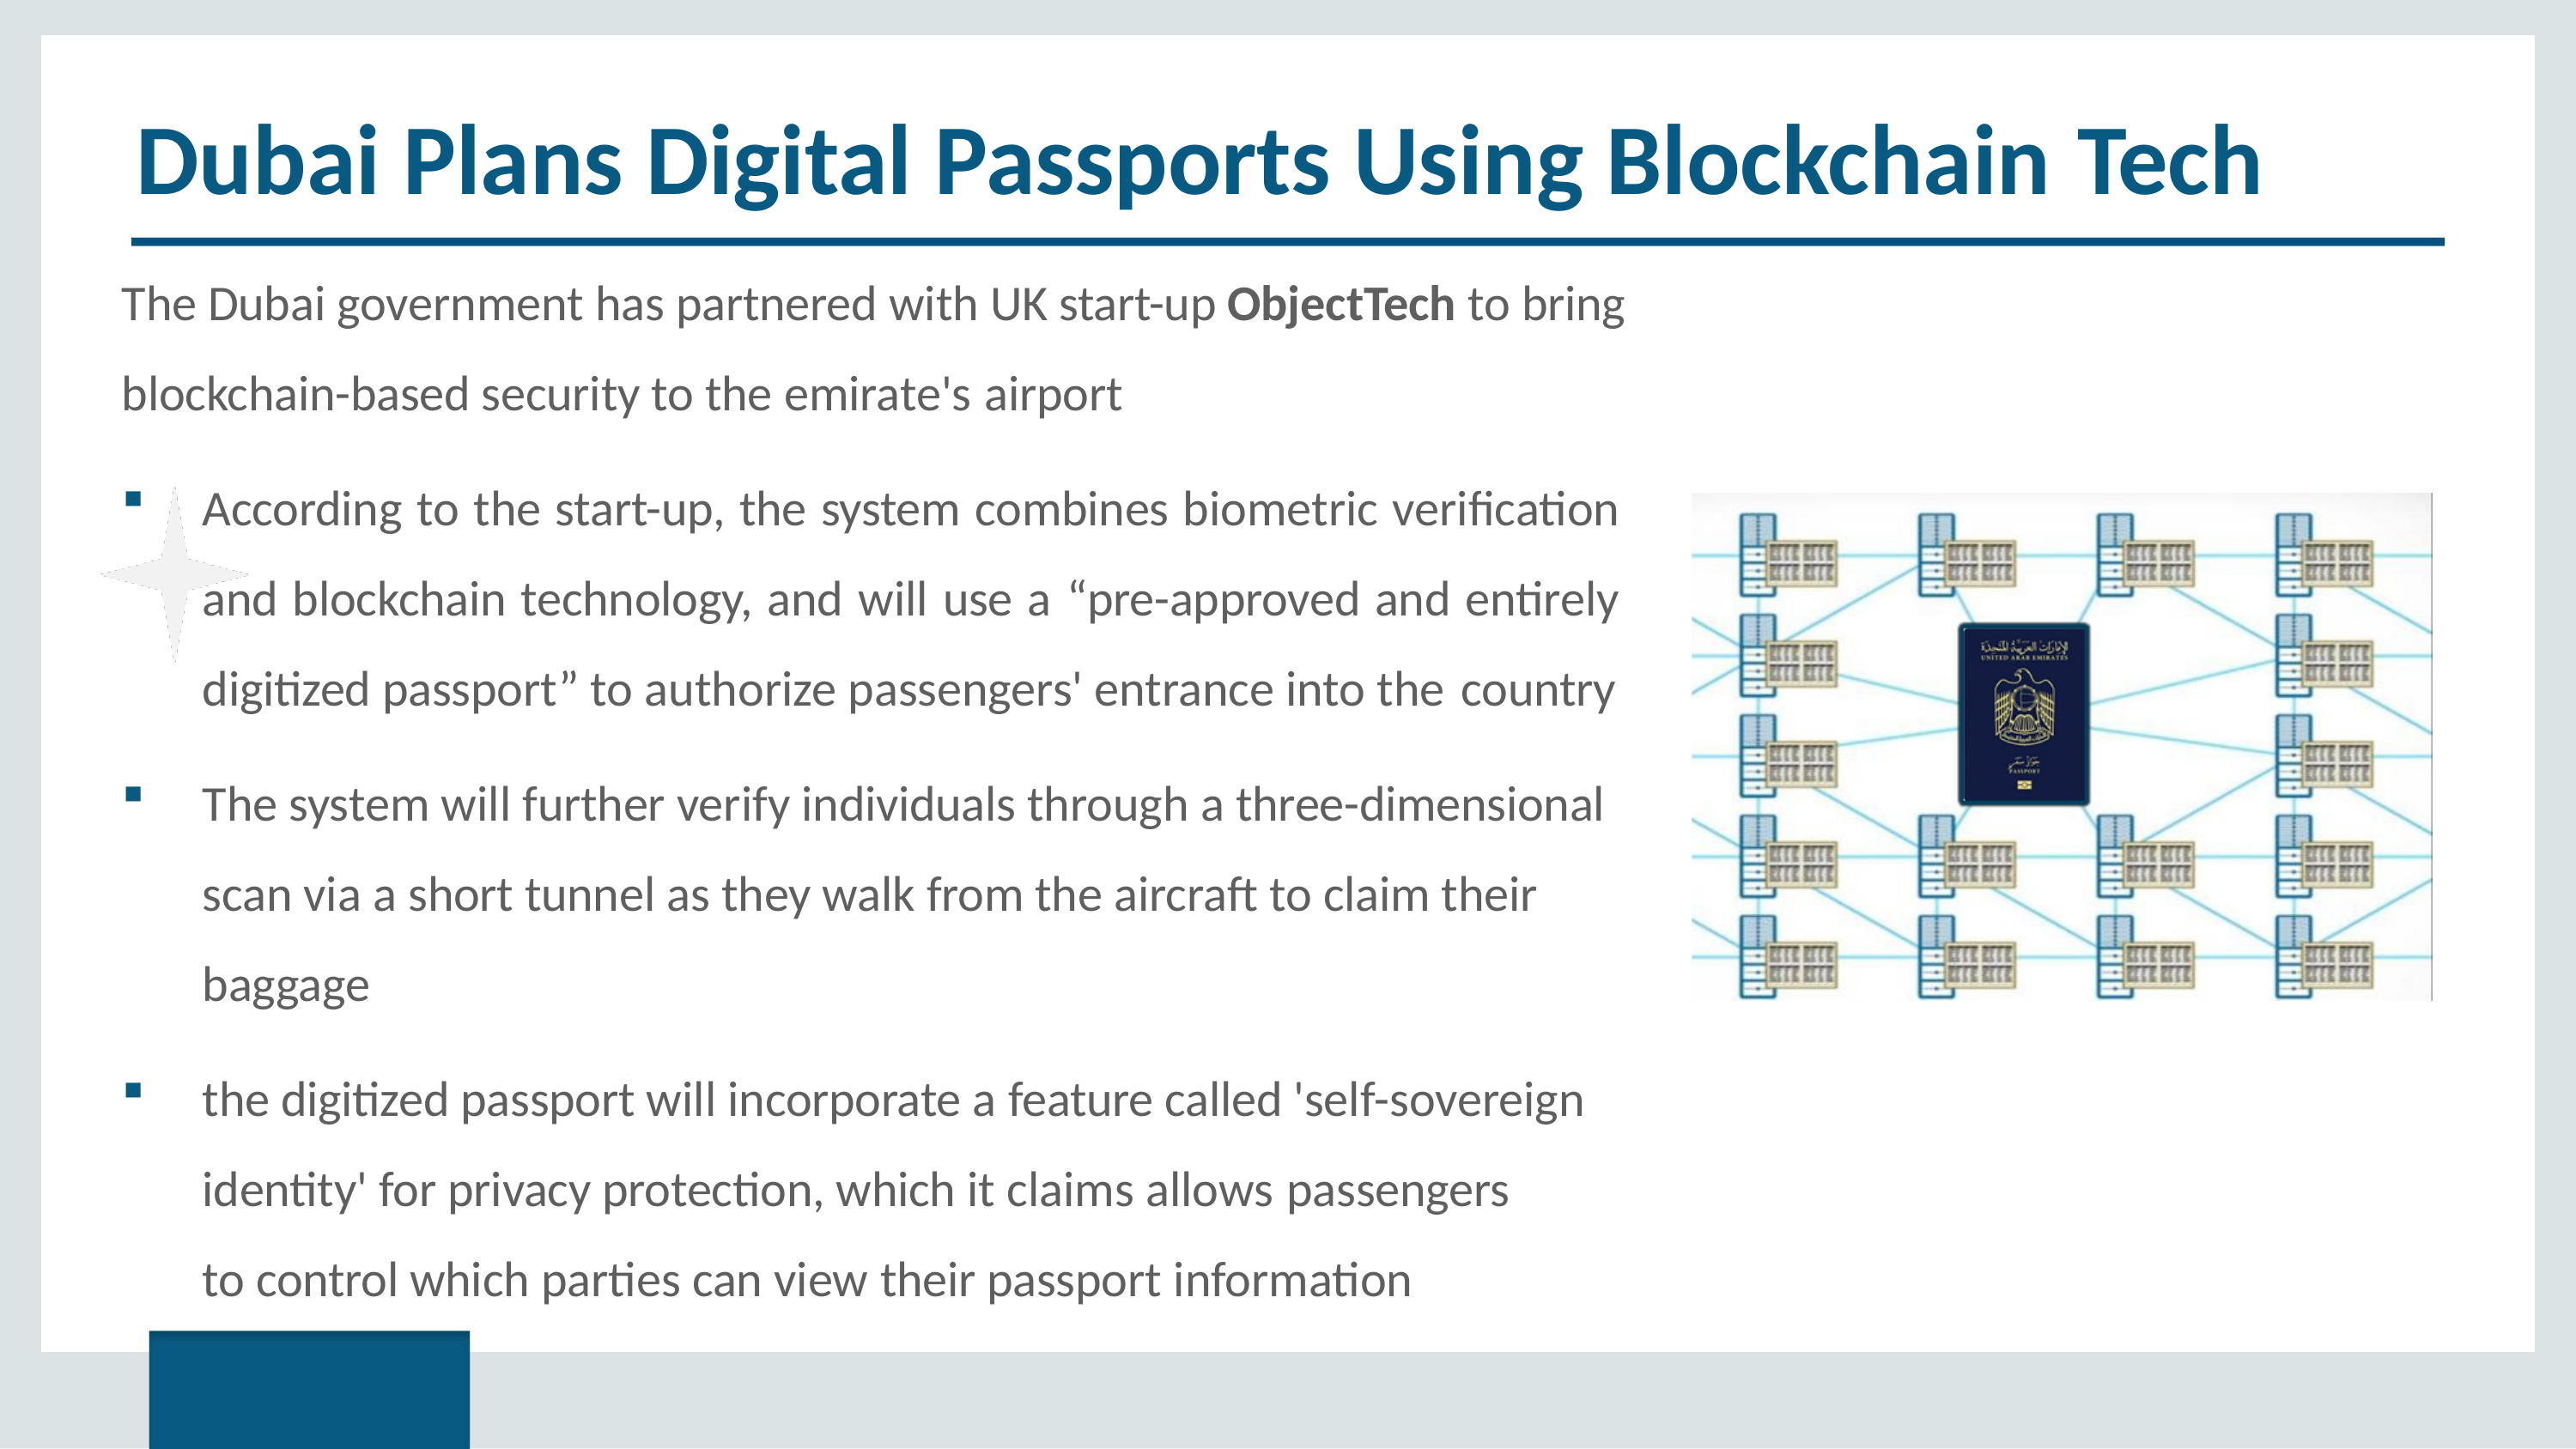

# Dubai Plans Digital Passports Using Blockchain Tech
The Dubai government has partnered with UK start-up ObjectTech to bring  blockchain-based security to the emirate's airport
According to the start-up, the system combines biometric verification  and blockchain technology, and will use a “pre-approved and entirely  digitized passport” to authorize passengers' entrance into the country
The system will further verify individuals through a three-dimensional  scan via a short tunnel as they walk from the aircraft to claim their  baggage
the digitized passport will incorporate a feature called 'self-sovereign  identity' for privacy protection, which it claims allows passengers
to control which parties can view their passport information